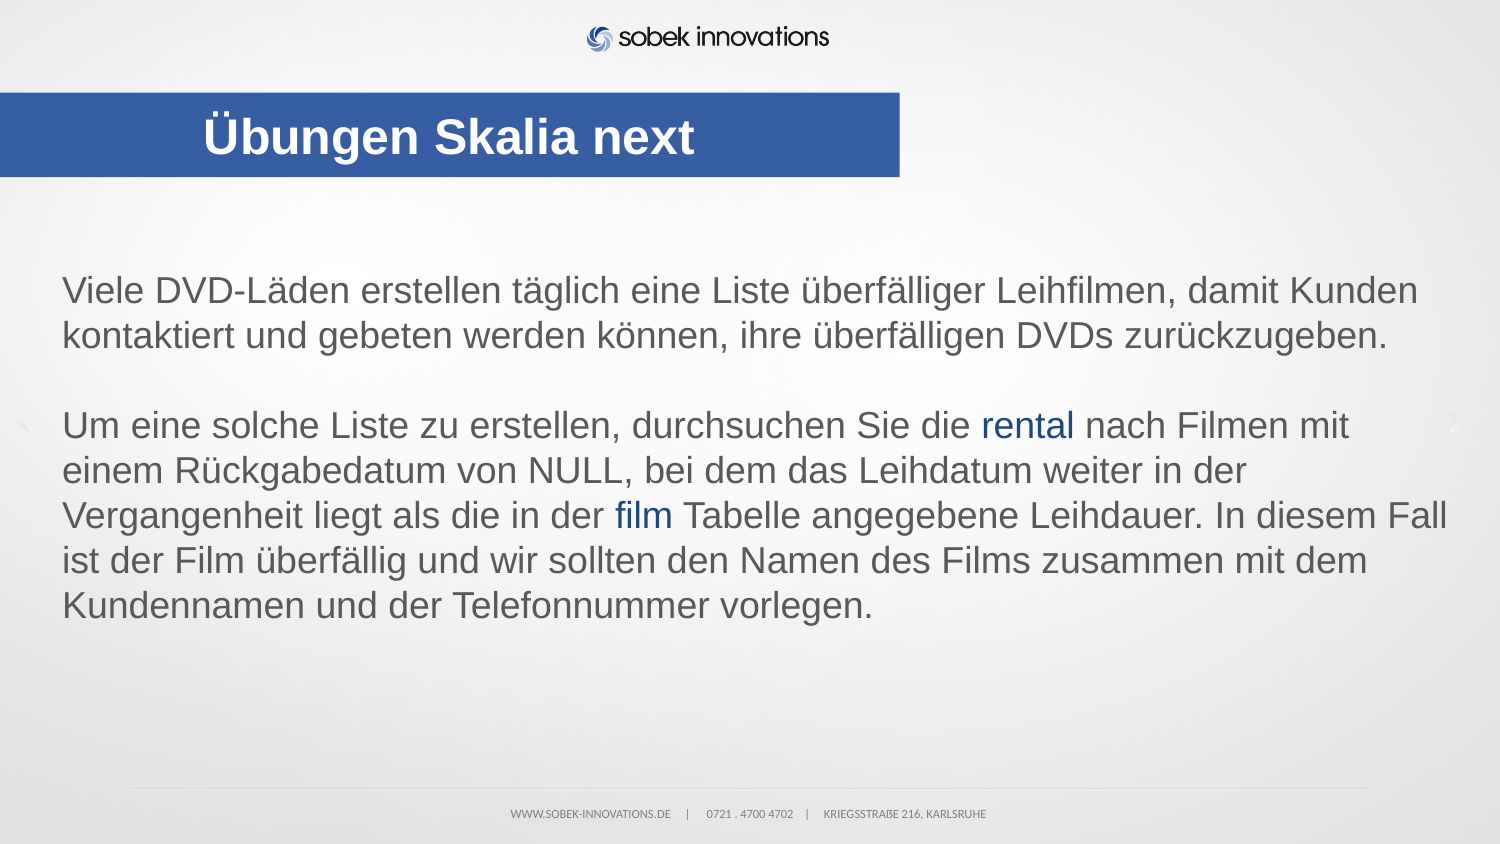

# Übungen Skalia next

Viele DVD-Läden erstellen täglich eine Liste überfälliger Leihfilmen, damit Kunden kontaktiert und gebeten werden können, ihre überfälligen DVDs zurückzugeben.

Um eine solche Liste zu erstellen, durchsuchen Sie die rental nach Filmen mit einem Rückgabedatum von NULL, bei dem das Leihdatum weiter in der Vergangenheit liegt als die in der film Tabelle angegebene Leihdauer. In diesem Fall ist der Film überfällig und wir sollten den Namen des Films zusammen mit dem Kundennamen und der Telefonnummer vorlegen.